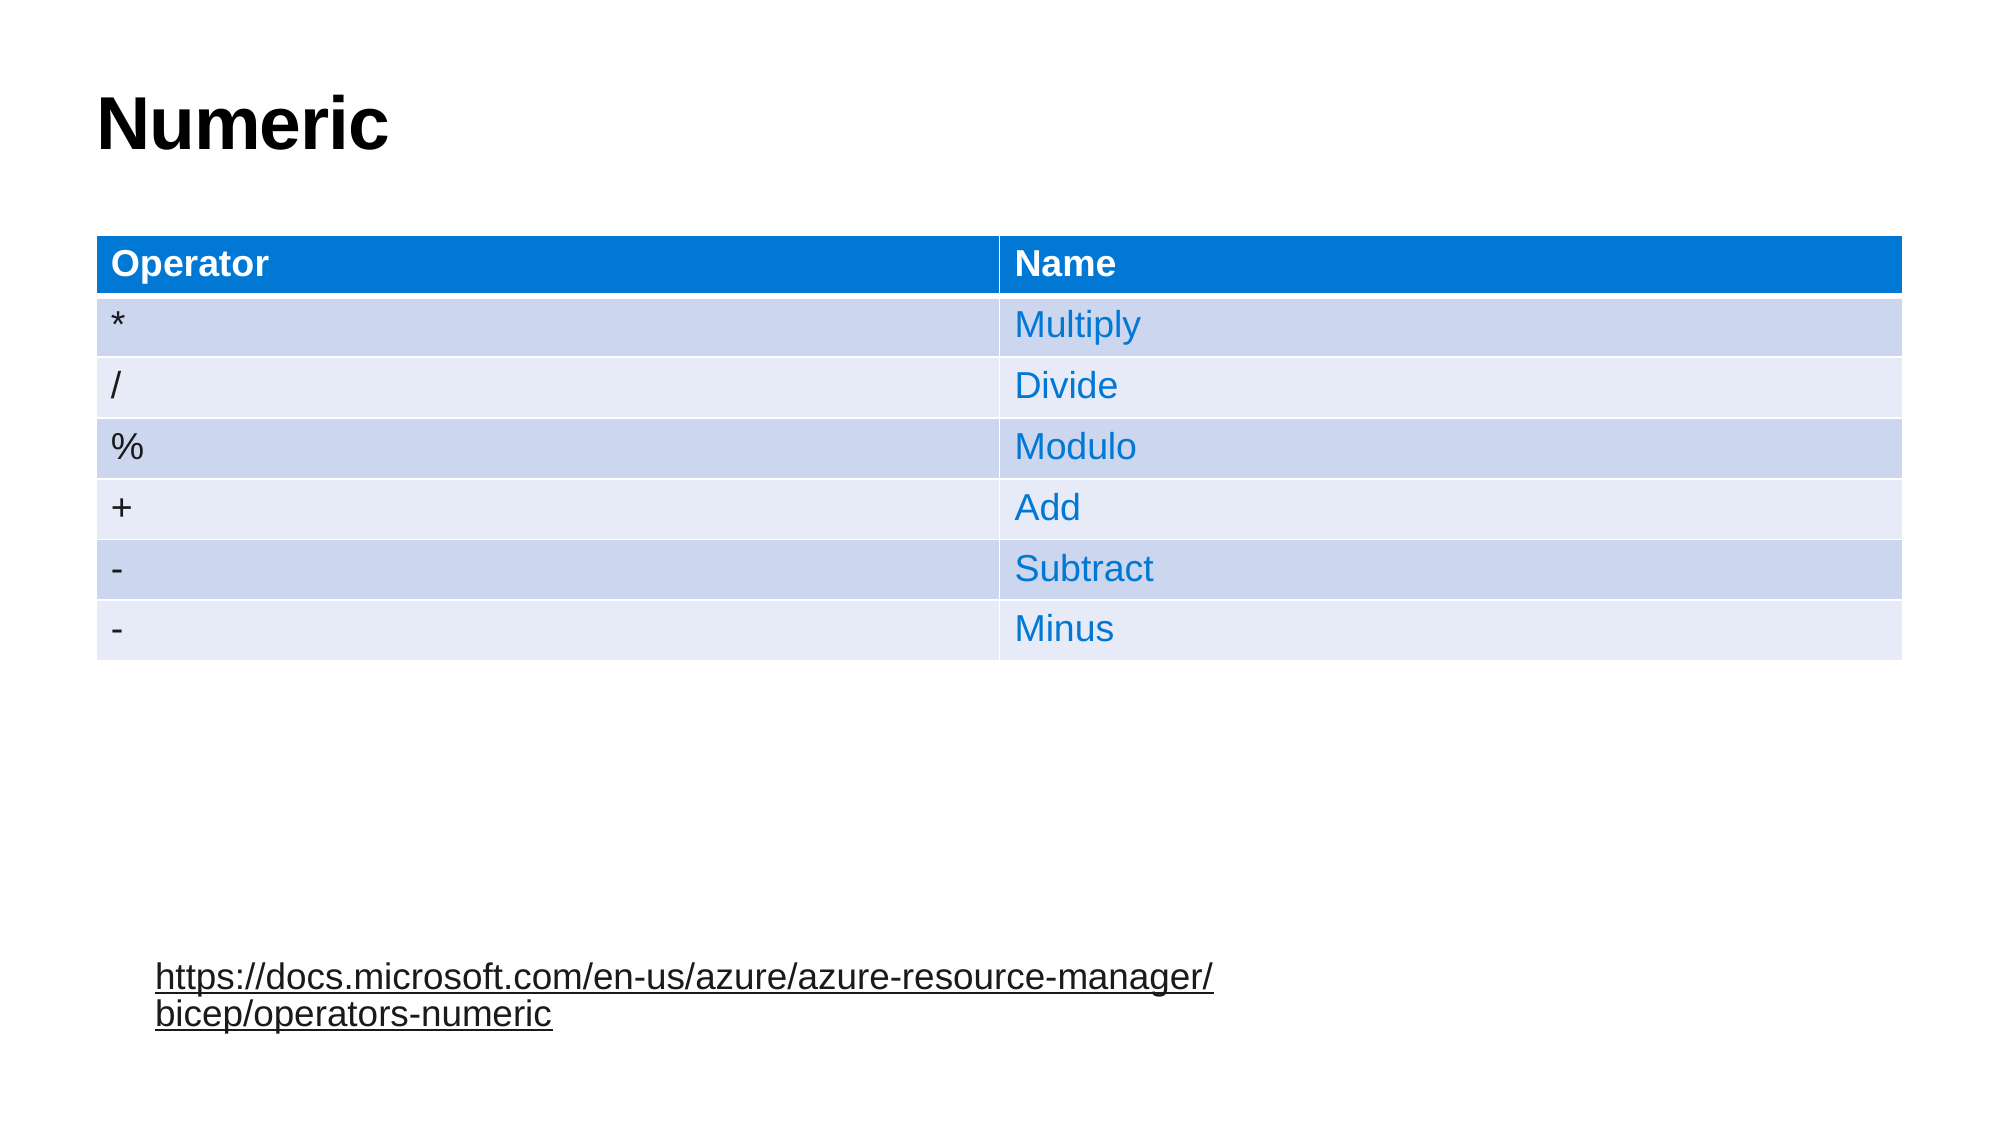

# Numeric
| Operator | Name |
| --- | --- |
| \* | Multiply |
| / | Divide |
| % | Modulo |
| + | Add |
| - | Subtract |
| - | Minus |
https://docs.microsoft.com/en-us/azure/azure-resource-manager/bicep/operators-numeric